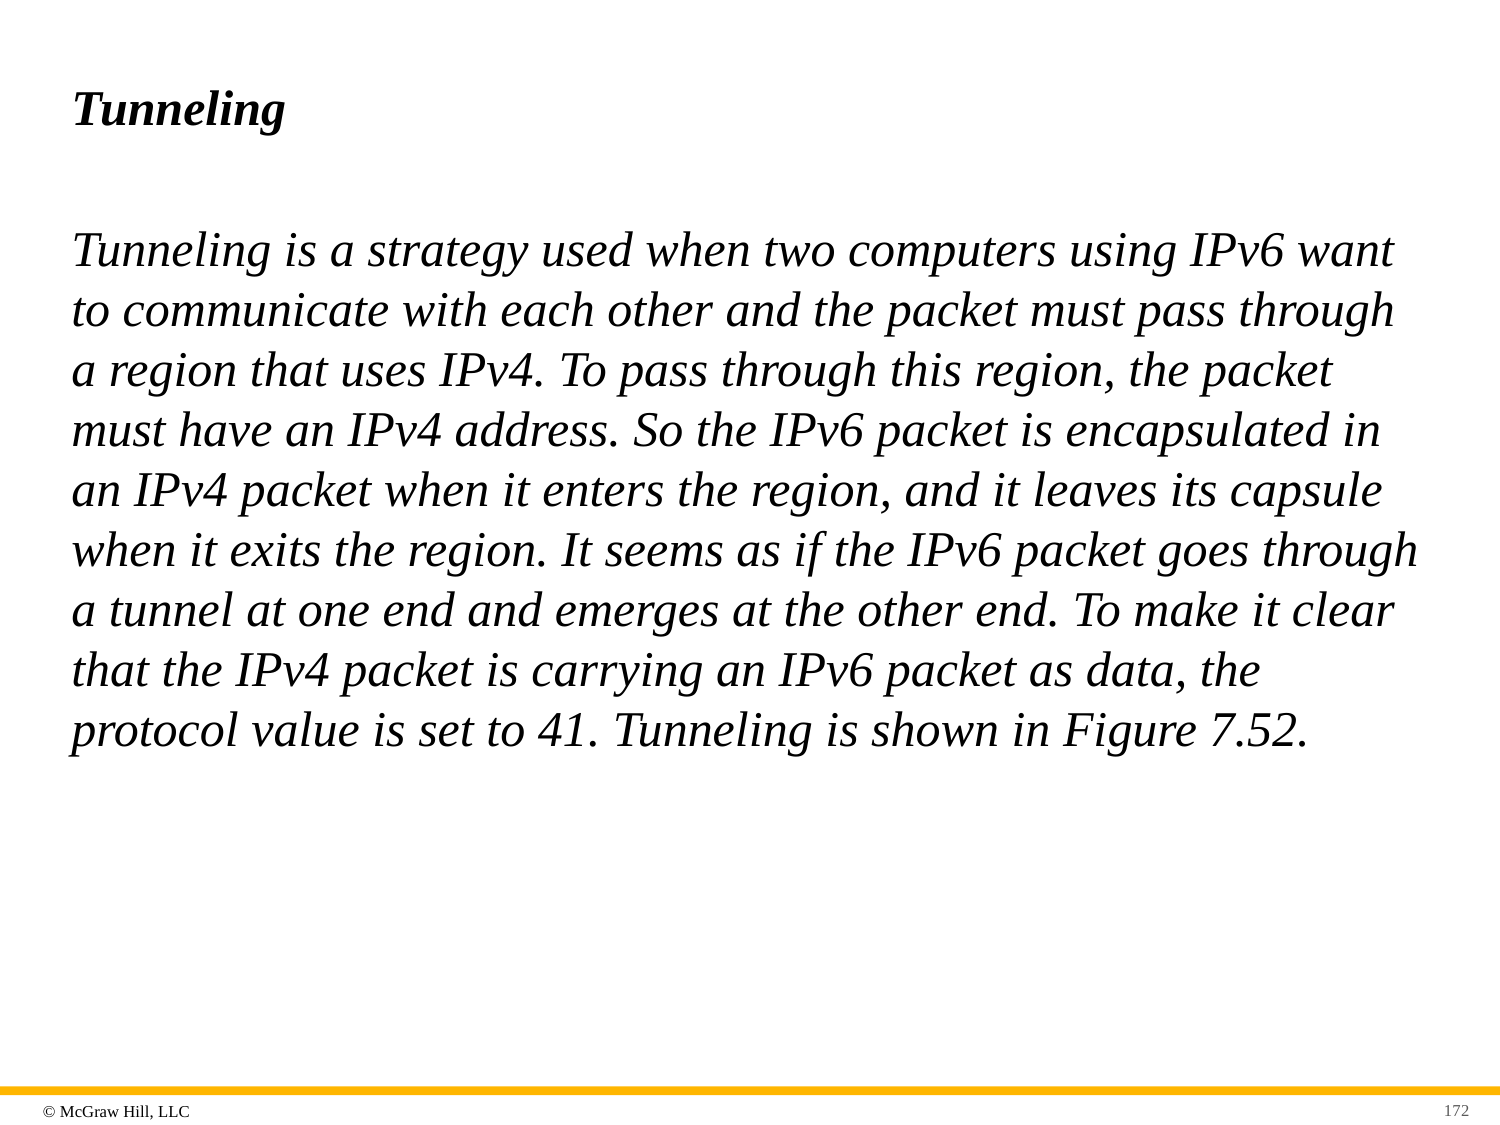

# Tunneling
Tunneling is a strategy used when two computers using IPv6 want to communicate with each other and the packet must pass through a region that uses IPv4. To pass through this region, the packet must have an IPv4 address. So the IPv6 packet is encapsulated in an IPv4 packet when it enters the region, and it leaves its capsule when it exits the region. It seems as if the IPv6 packet goes through a tunnel at one end and emerges at the other end. To make it clear that the IPv4 packet is carrying an IPv6 packet as data, the protocol value is set to 41. Tunneling is shown in Figure 7.52.
172